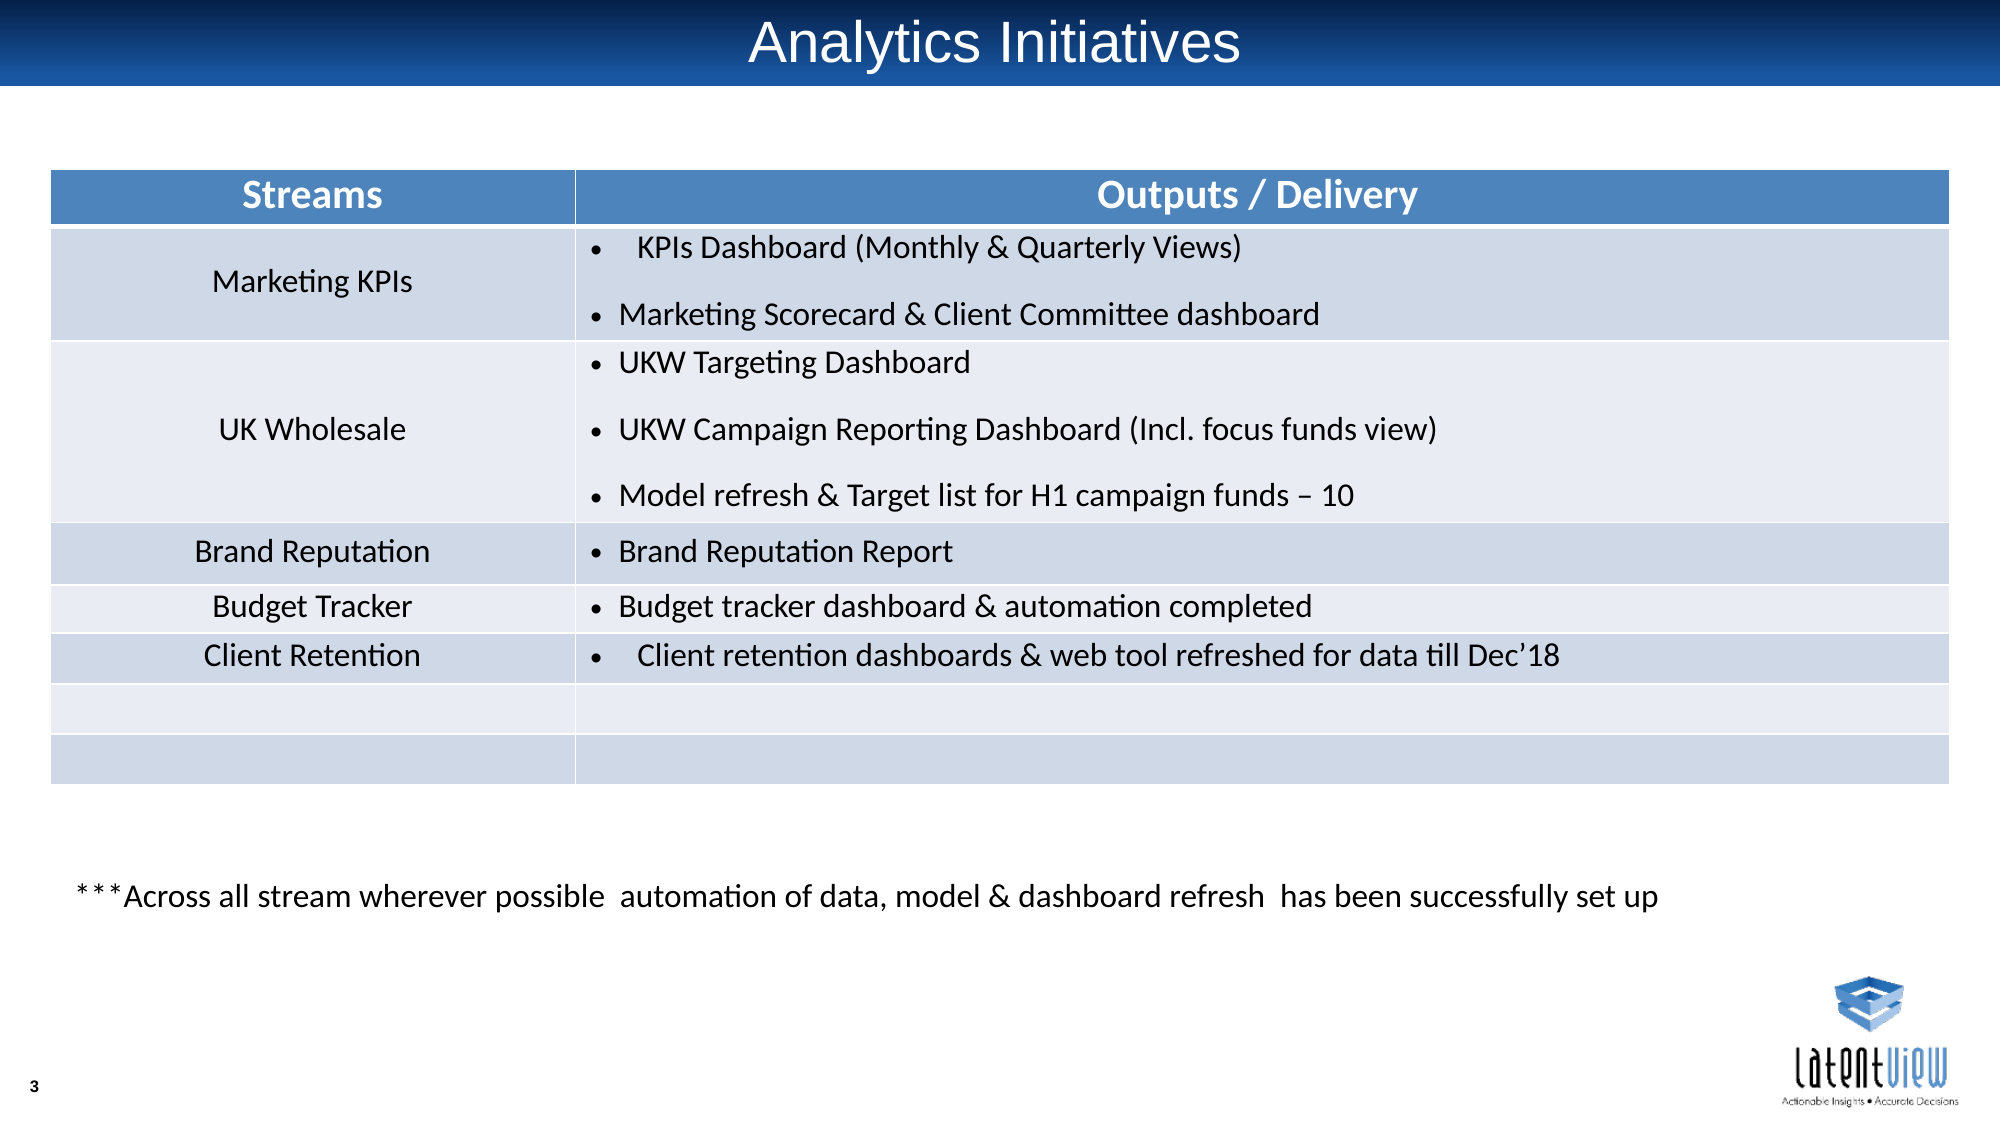

# Analytics Initiatives
| Streams | Outputs / Delivery |
| --- | --- |
| Marketing KPIs | KPIs Dashboard (Monthly & Quarterly Views) Marketing Scorecard & Client Committee dashboard |
| UK Wholesale | UKW Targeting Dashboard UKW Campaign Reporting Dashboard (Incl. focus funds view) Model refresh & Target list for H1 campaign funds – 10 |
| Brand Reputation | Brand Reputation Report |
| Budget Tracker | Budget tracker dashboard & automation completed |
| Client Retention | Client retention dashboards & web tool refreshed for data till Dec’18 |
|  |  |
|  |  |
***Across all stream wherever possible  automation of data, model & dashboard refresh  has been successfully set up